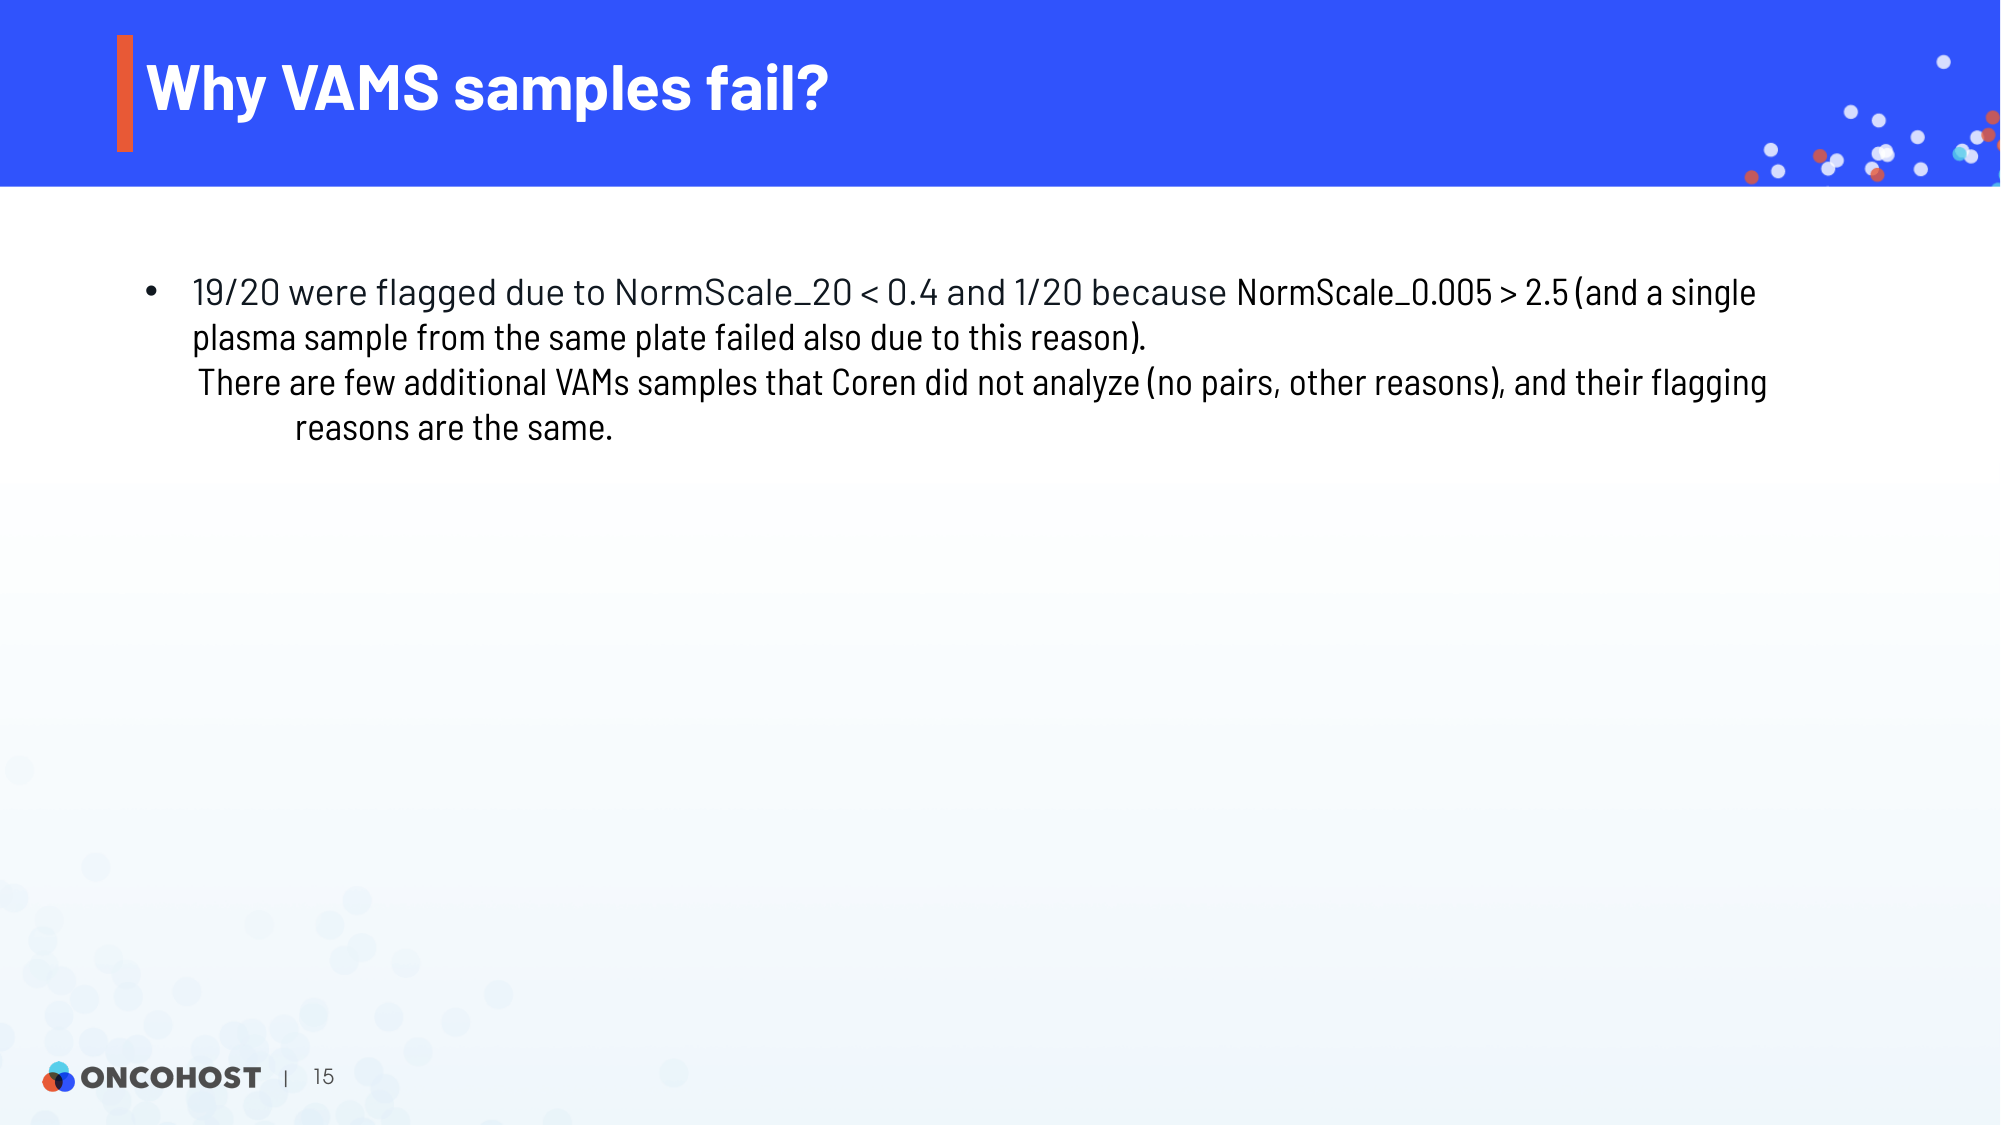

# Why VAMS samples fail?
19/20 were flagged due to NormScale_20 < 0.4 and 1/20 because NormScale_0.005 > 2.5 (and a single plasma sample from the same plate failed also due to this reason).
       There are few additional VAMs samples that Coren did not analyze (no pairs, other reasons), and their flagging       	reasons are the same.
|    15